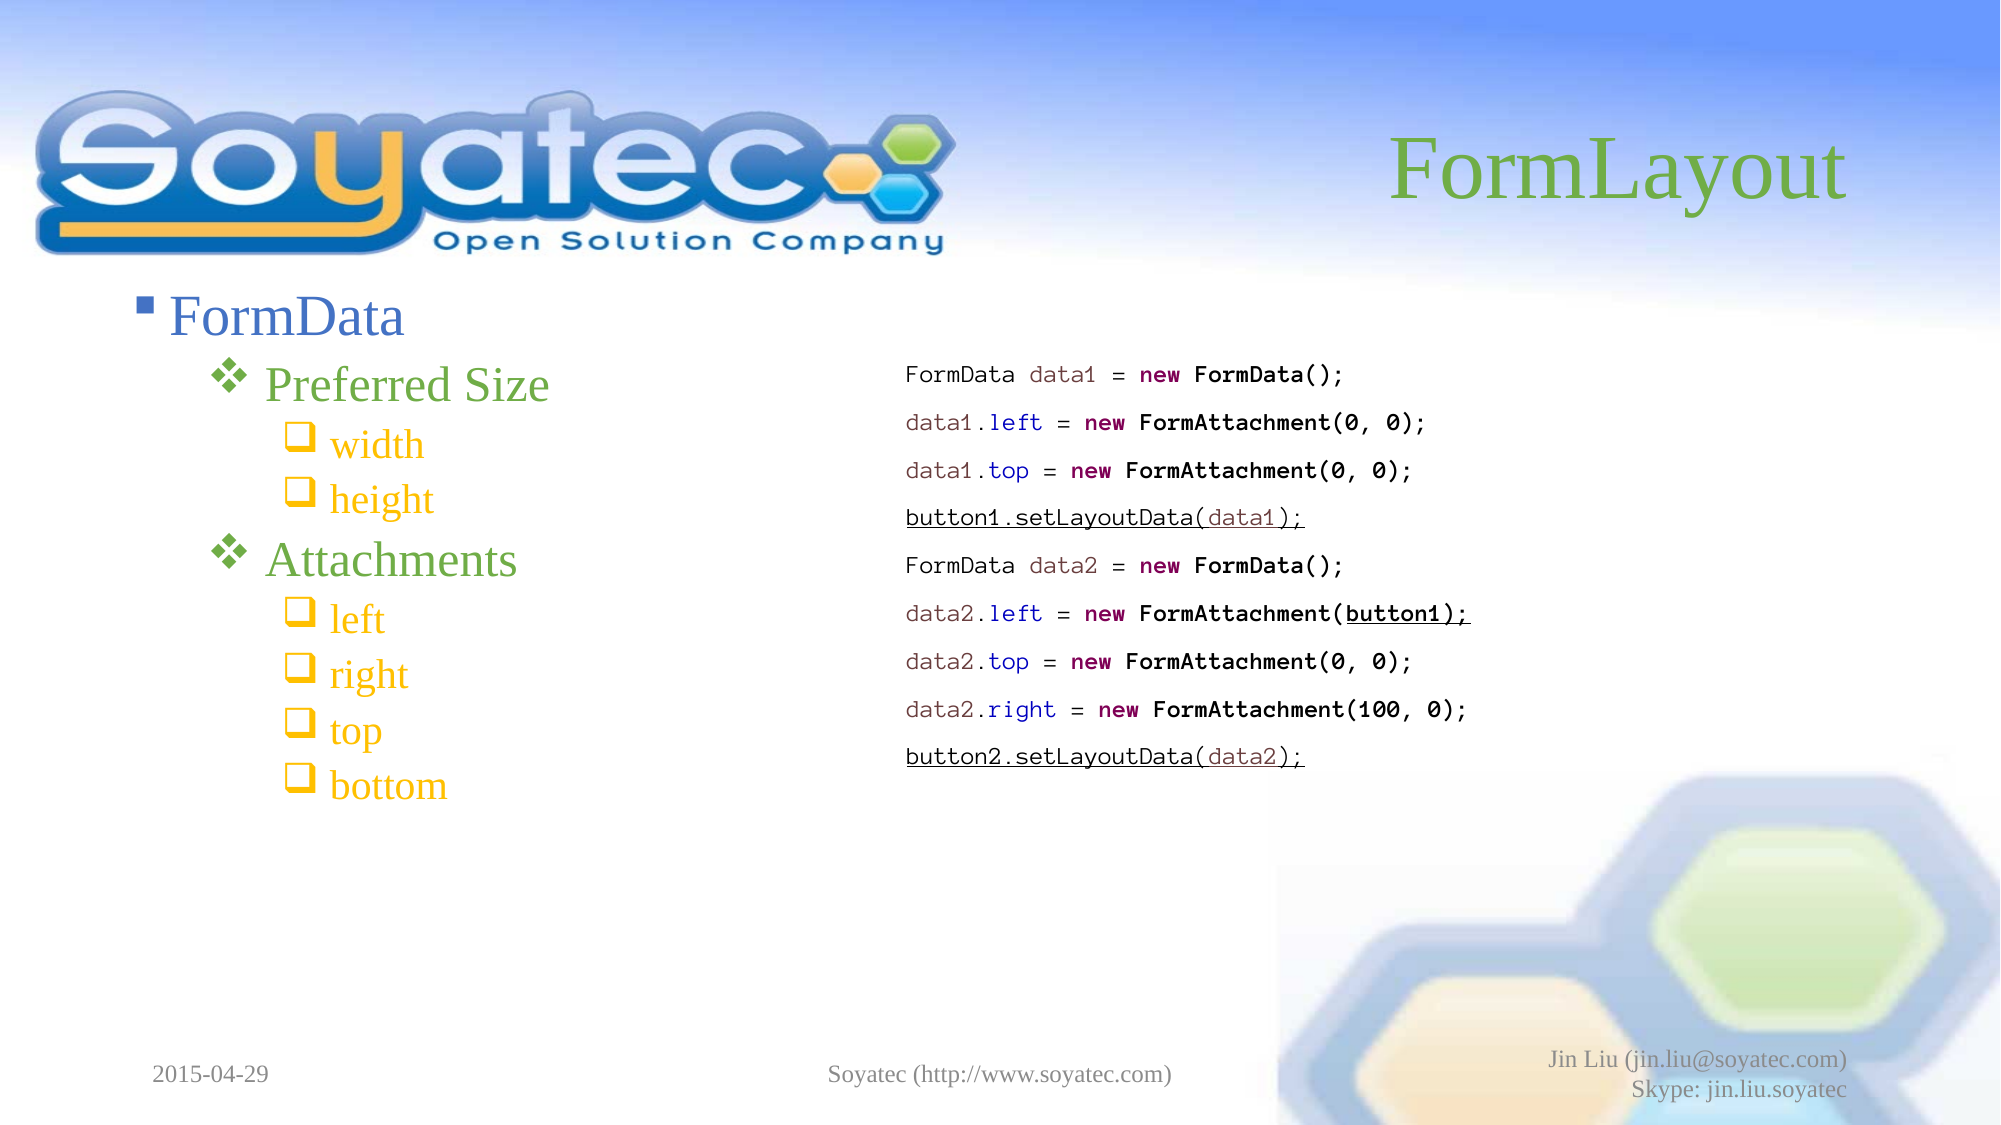

# FormLayout
FormData
 Preferred Size
 width
 height
 Attachments
 left
 right
 top
 bottom
FormData data1 = new FormData();
data1.left = new FormAttachment(0, 0);
data1.top = new FormAttachment(0, 0);
button1.setLayoutData(data1);
FormData data2 = new FormData();
data2.left = new FormAttachment(button1);
data2.top = new FormAttachment(0, 0);
data2.right = new FormAttachment(100, 0);
button2.setLayoutData(data2);
2015-04-29
Soyatec (http://www.soyatec.com)
Jin Liu (jin.liu@soyatec.com)
Skype: jin.liu.soyatec